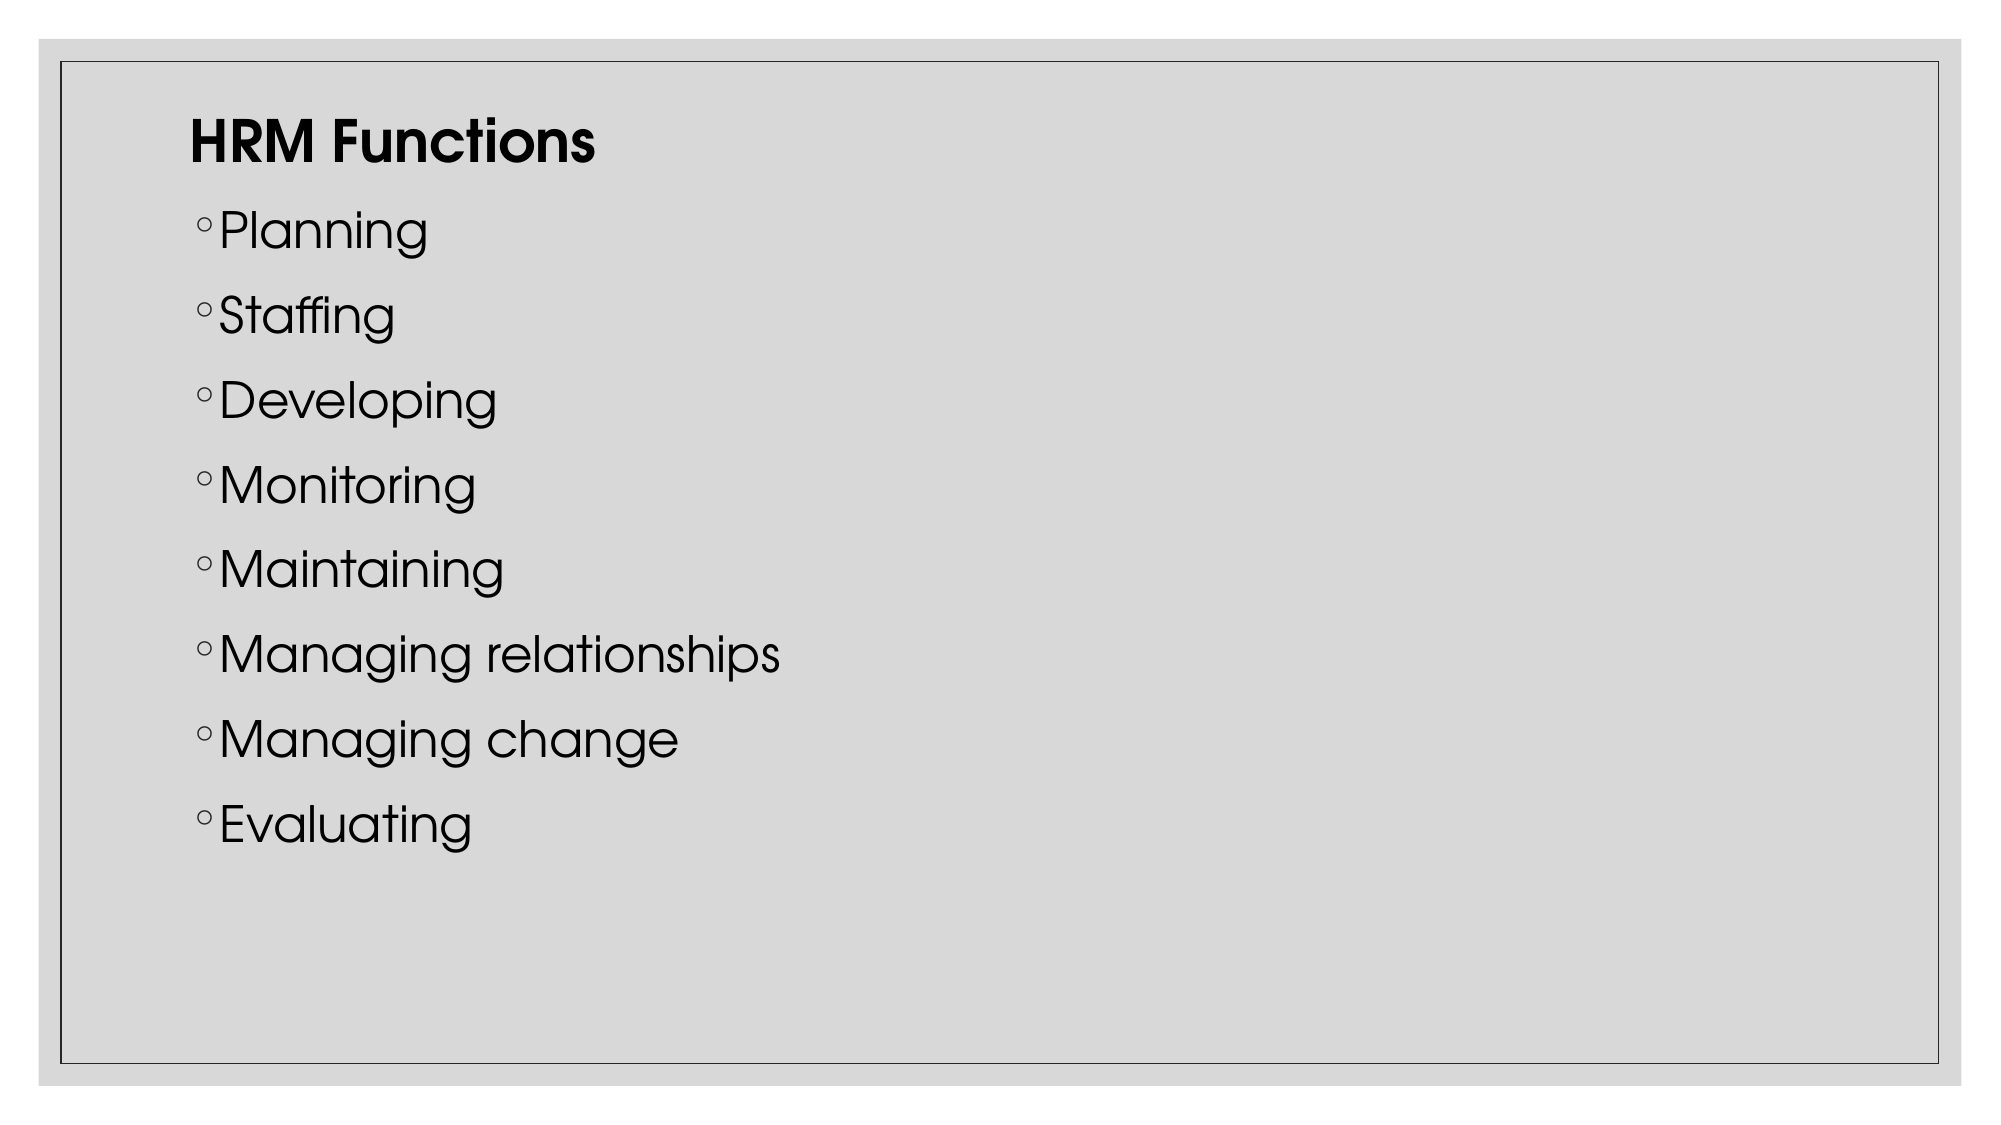

HRM Functions
Planning
Staffing
Developing
Monitoring
Maintaining
Managing relationships
Managing change
Evaluating